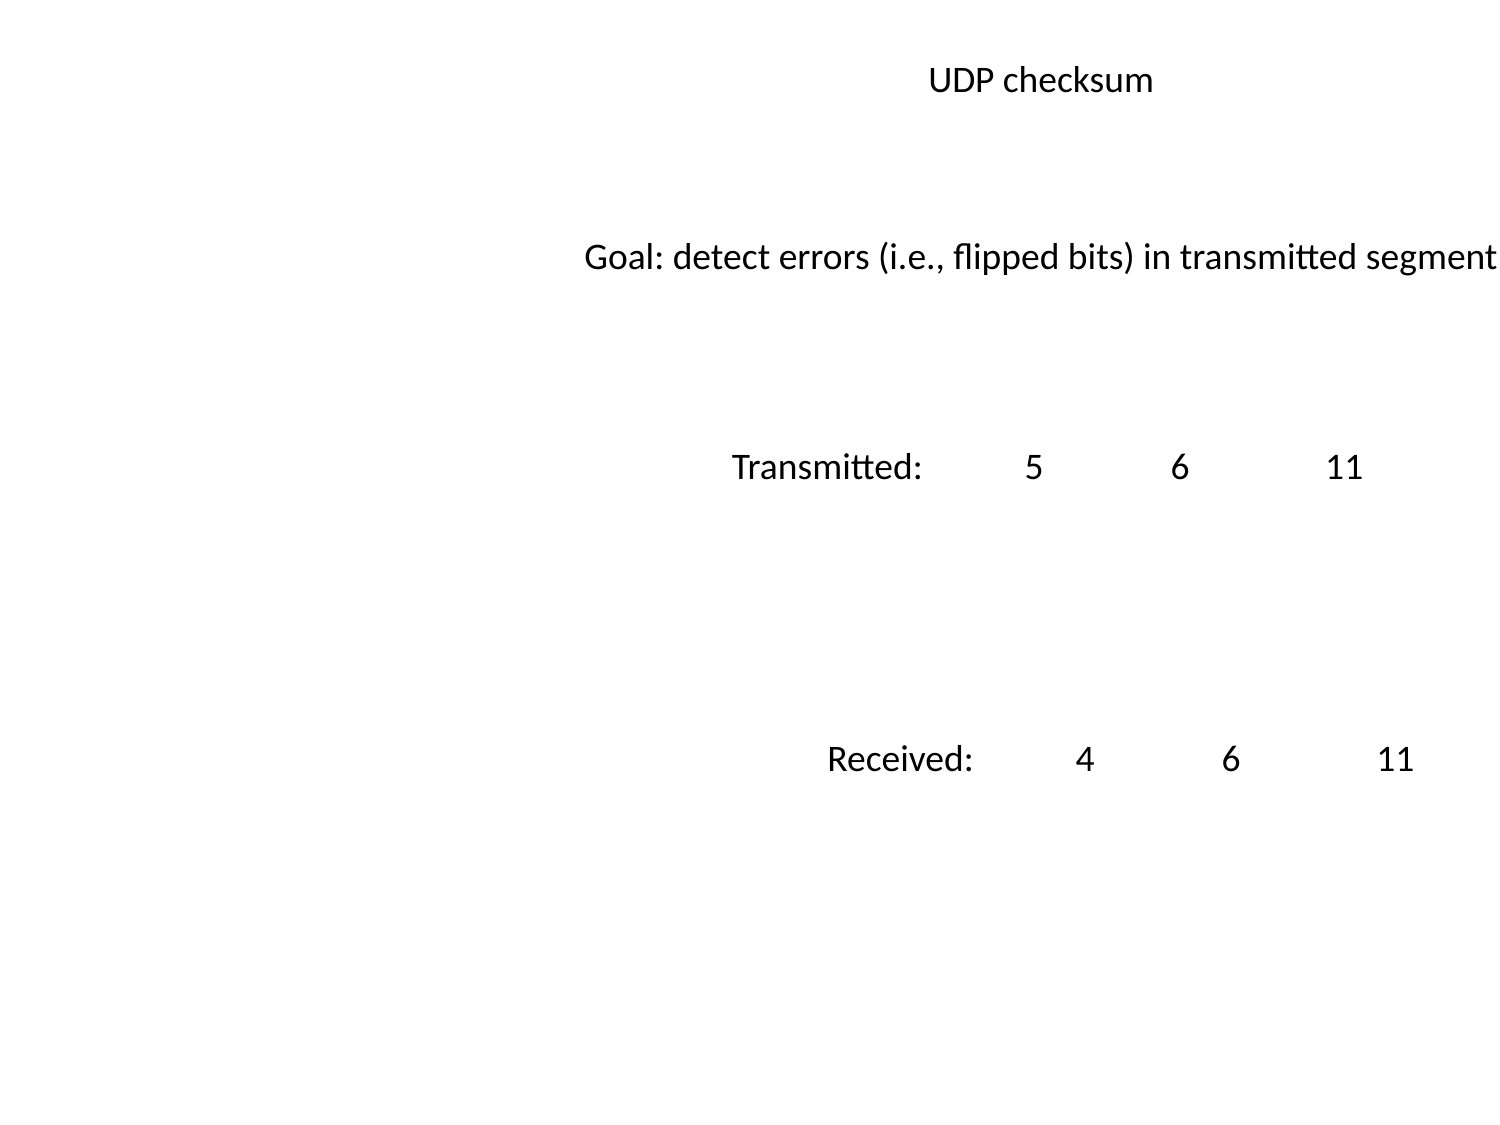

UDP checksum
Goal: detect errors (i.e., flipped bits) in transmitted segment

Transmitted:            5               6                11

Received:            4               6                11